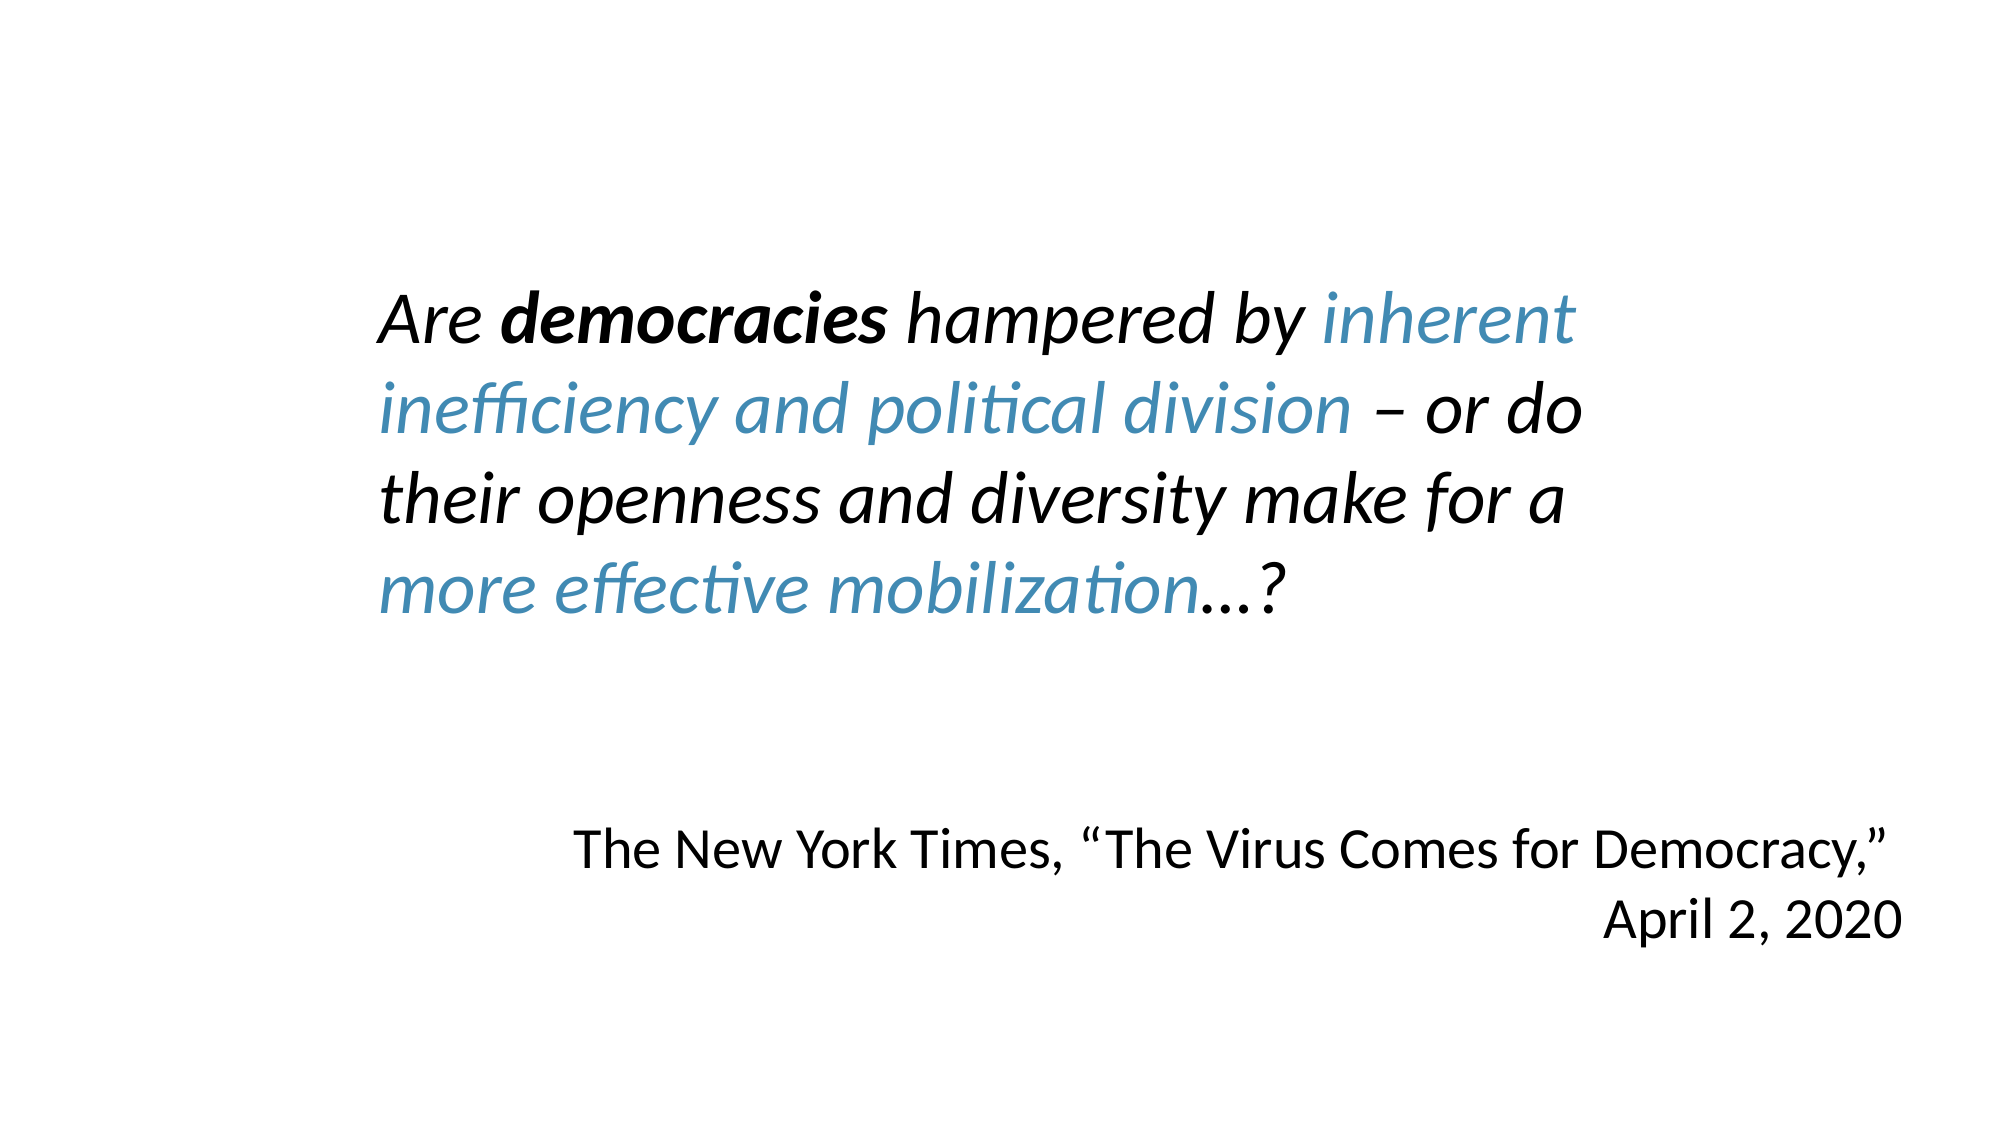

Are democracies hampered by inherent inefficiency and political division – or do their openness and diversity make for a more effective mobilization…?
The New York Times, “The Virus Comes for Democracy,”
April 2, 2020